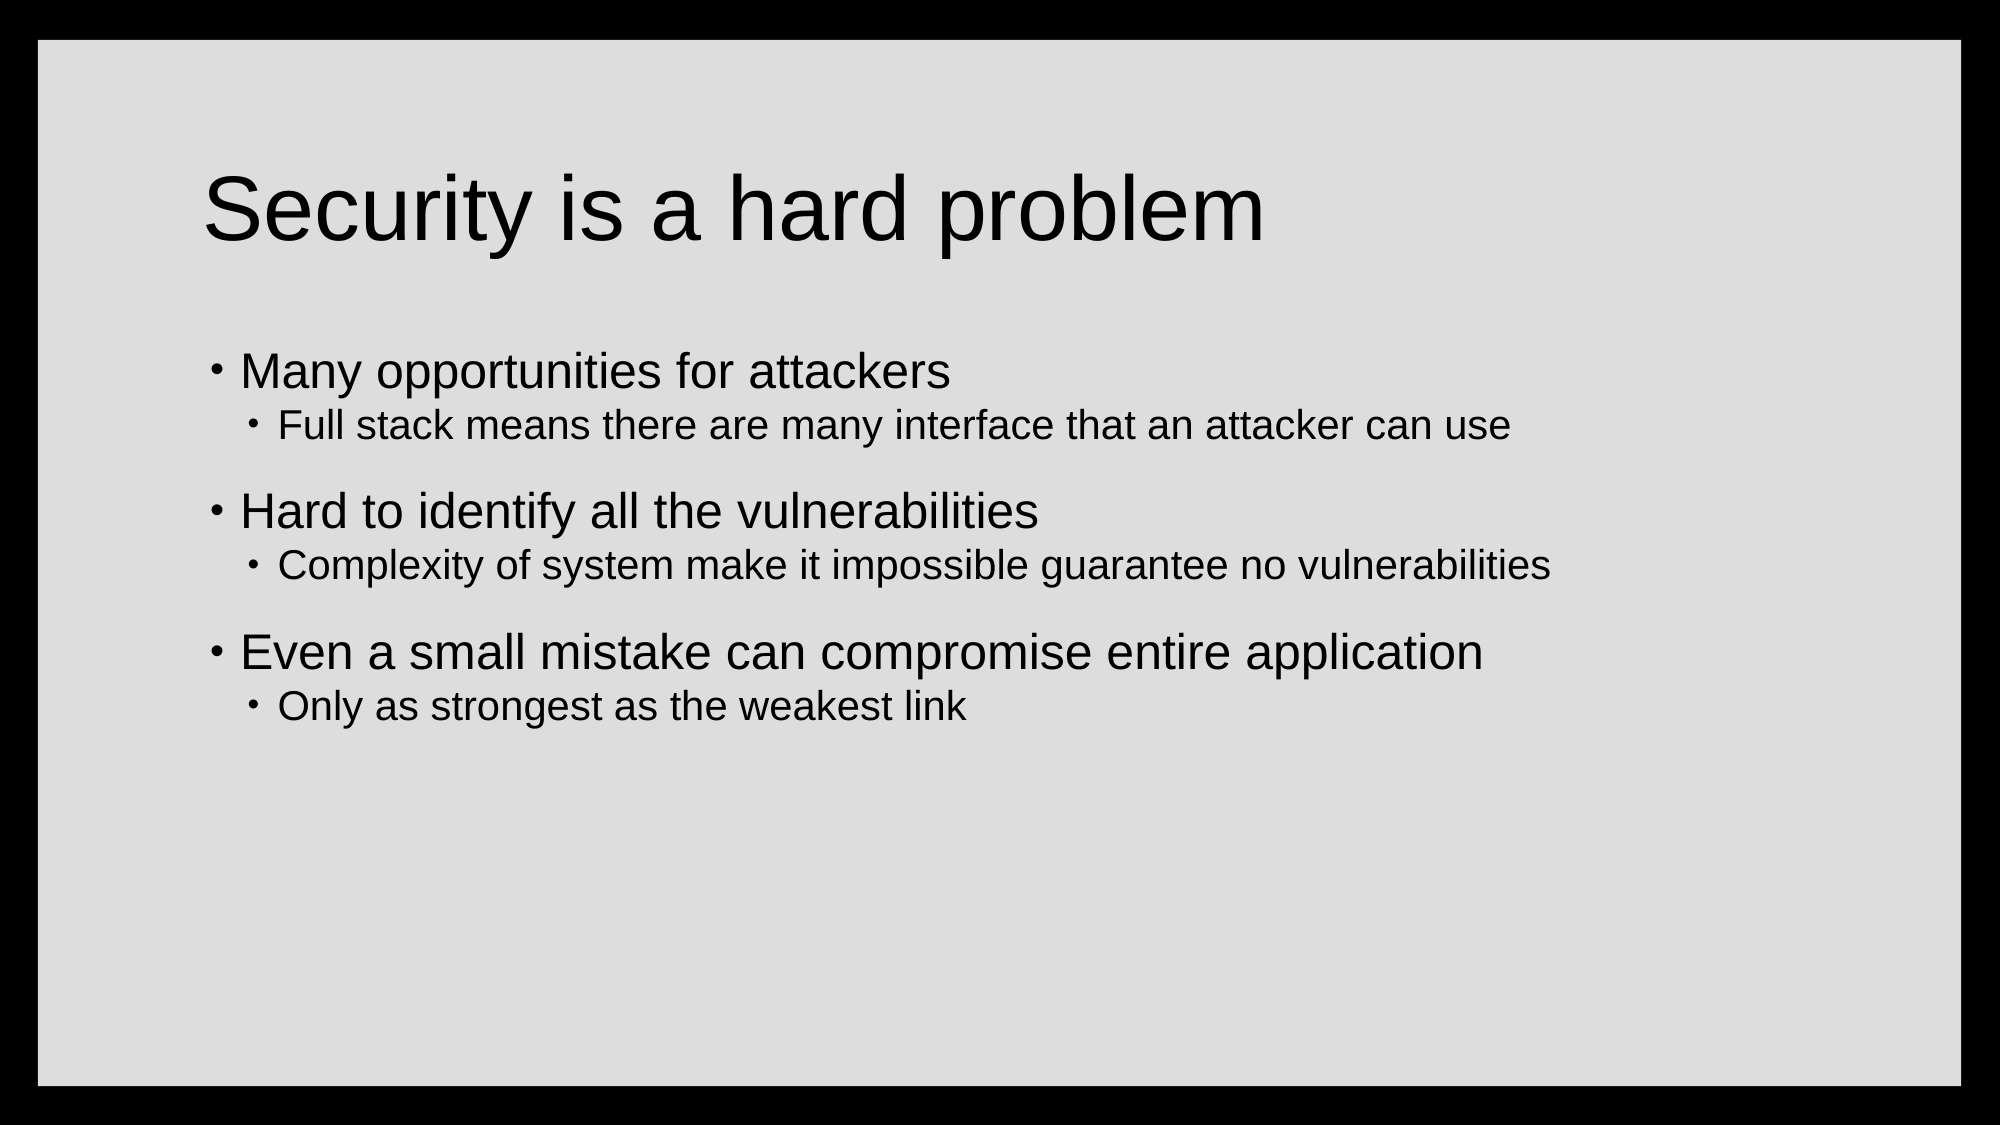

# Security is a hard problem
Many opportunities for attackers
Full stack means there are many interface that an attacker can use
Hard to identify all the vulnerabilities
Complexity of system make it impossible guarantee no vulnerabilities
Even a small mistake can compromise entire application
Only as strongest as the weakest link